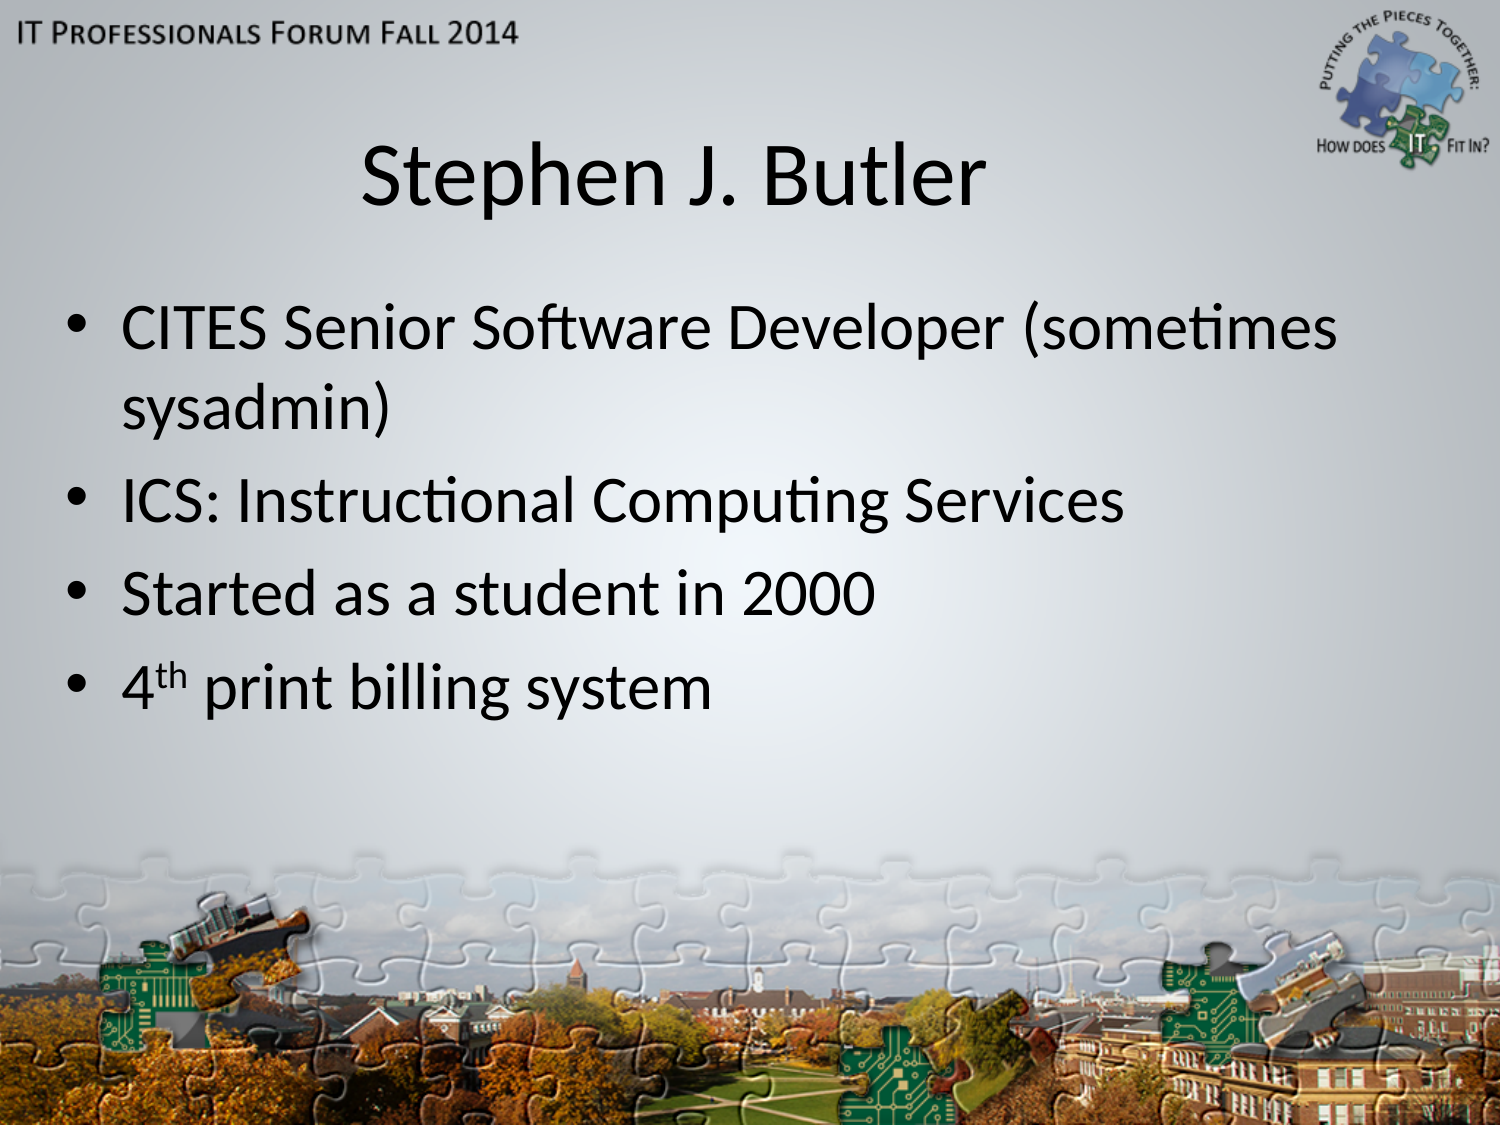

# Stephen J. Butler
CITES Senior Software Developer (sometimes sysadmin)
ICS: Instructional Computing Services
Started as a student in 2000
4th print billing system